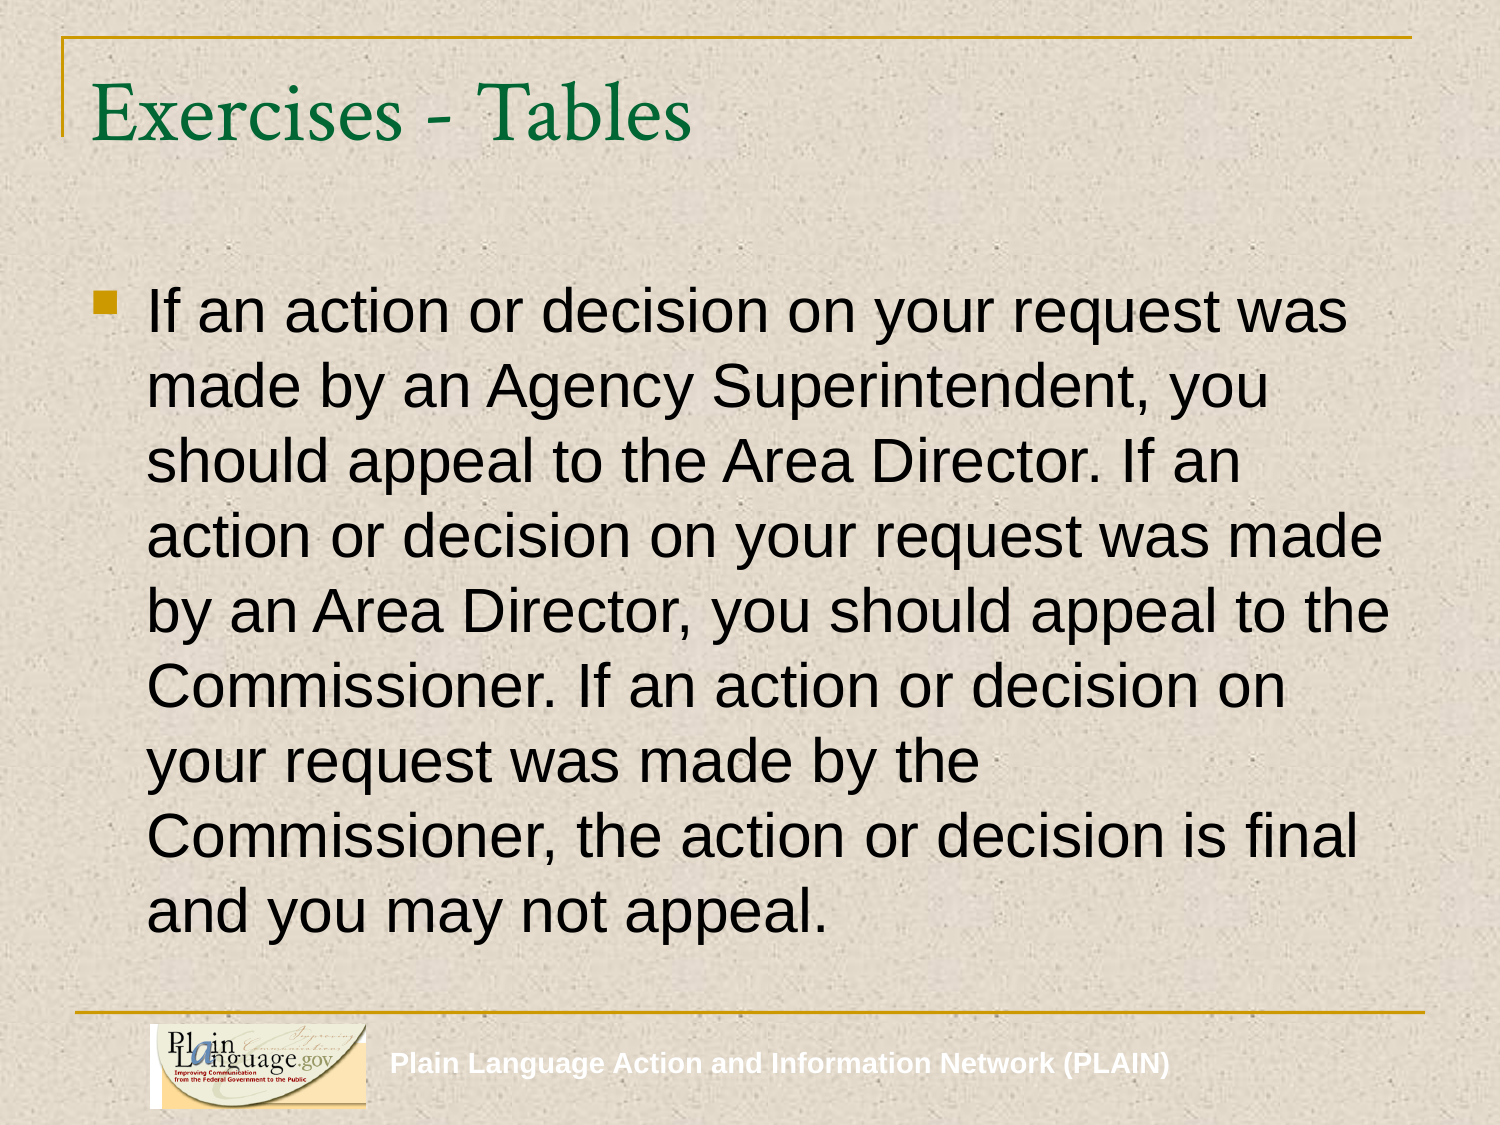

# Exercises - Tables
If an action or decision on your request was made by an Agency Superintendent, you should appeal to the Area Director. If an action or decision on your request was made by an Area Director, you should appeal to the Commissioner. If an action or decision on your request was made by the Commissioner, the action or decision is final and you may not appeal.